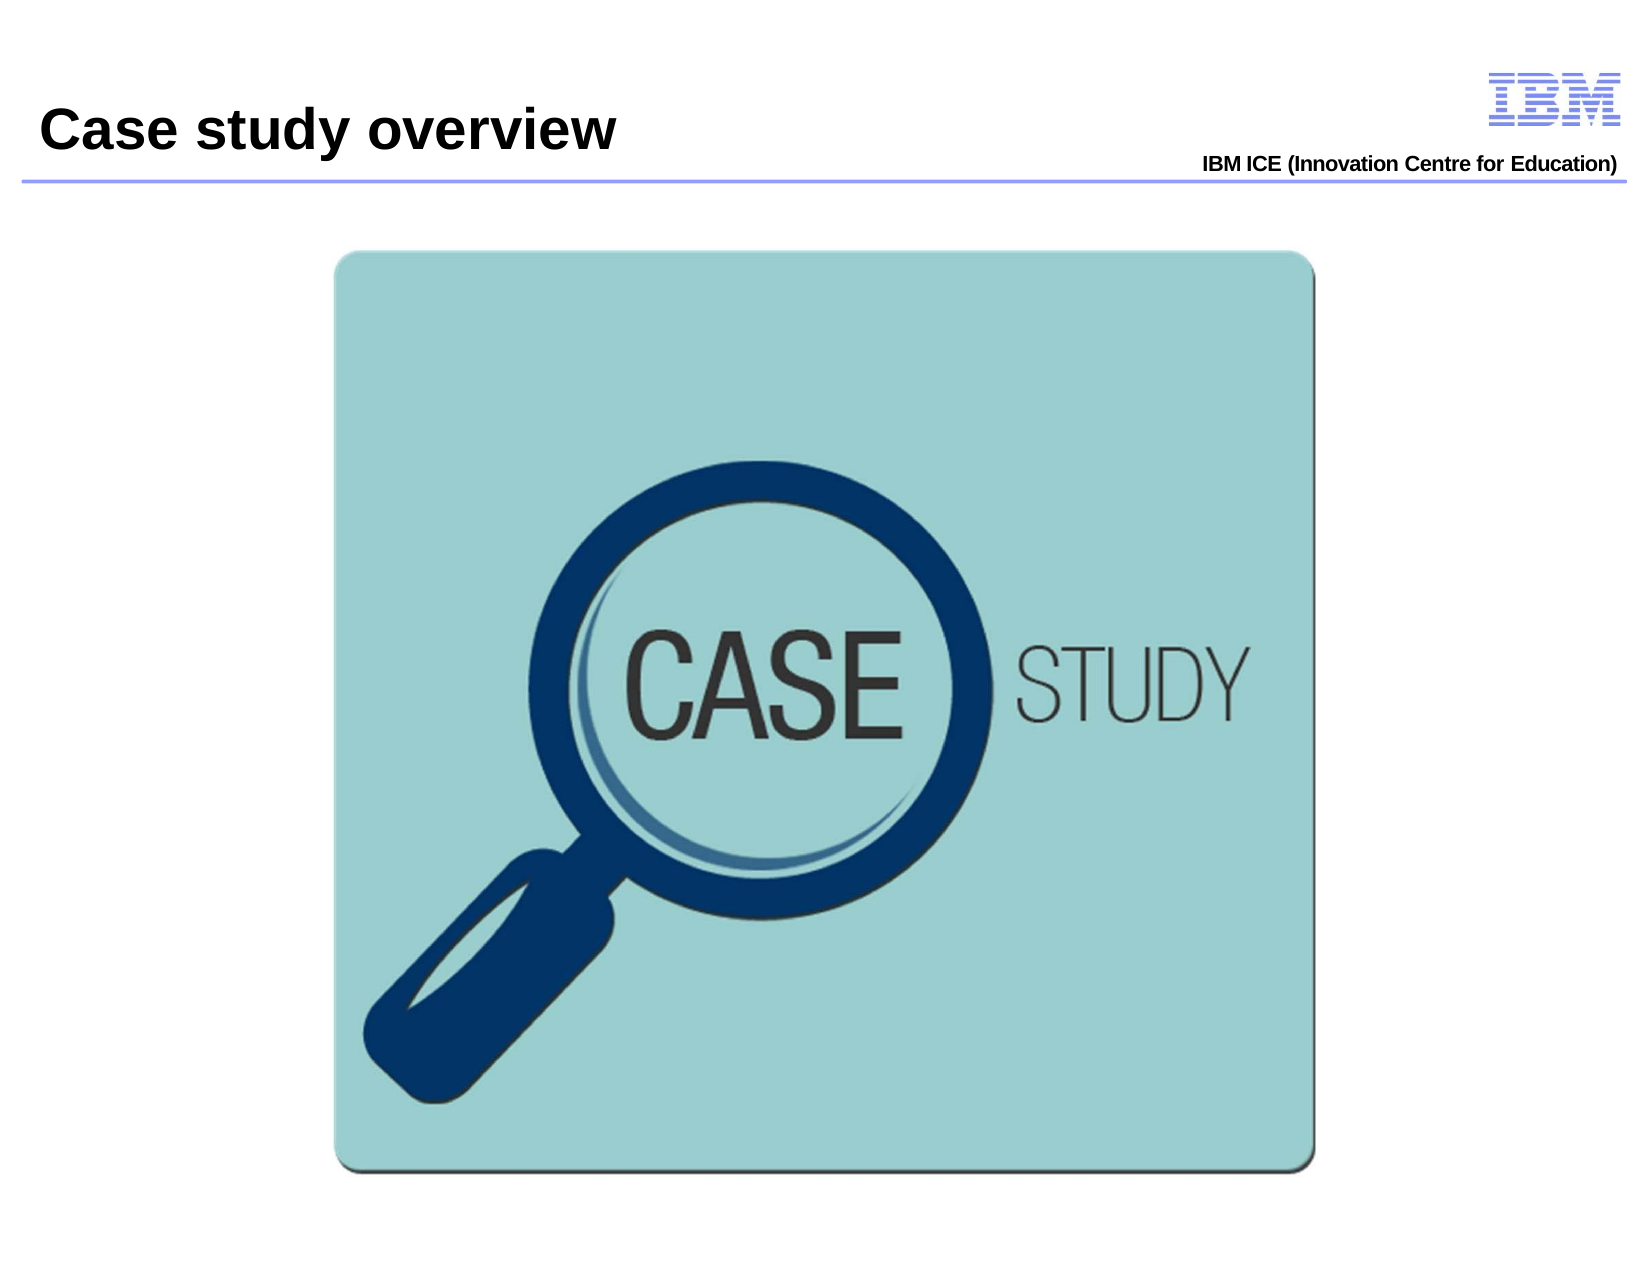

# Case study overview
IBM ICE (Innovation Centre for Education)